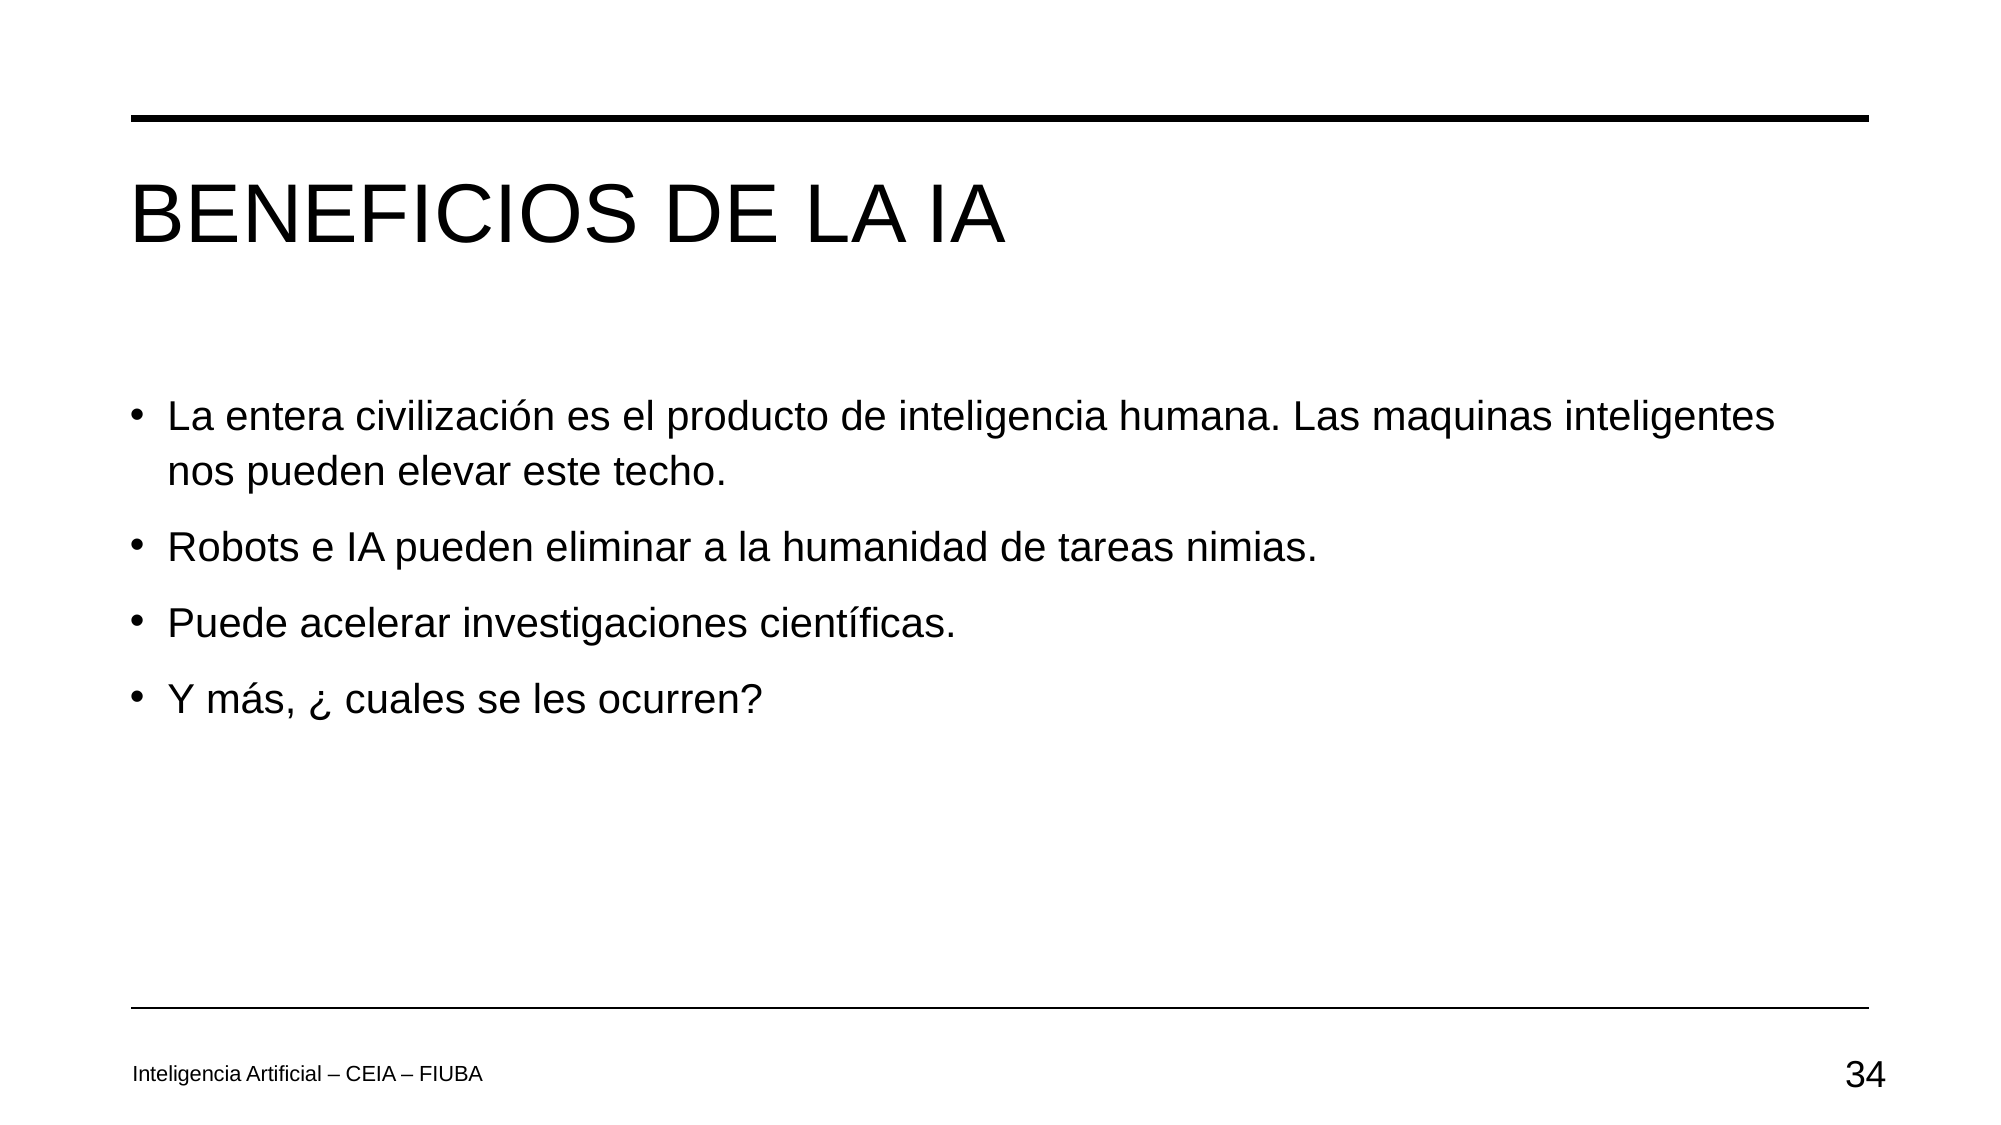

# Beneficios de LA IA
La entera civilización es el producto de inteligencia humana. Las maquinas inteligentes nos pueden elevar este techo.
Robots e IA pueden eliminar a la humanidad de tareas nimias.
Puede acelerar investigaciones científicas.
Y más, ¿ cuales se les ocurren?

Inteligencia Artificial – CEIA – FIUBA
34